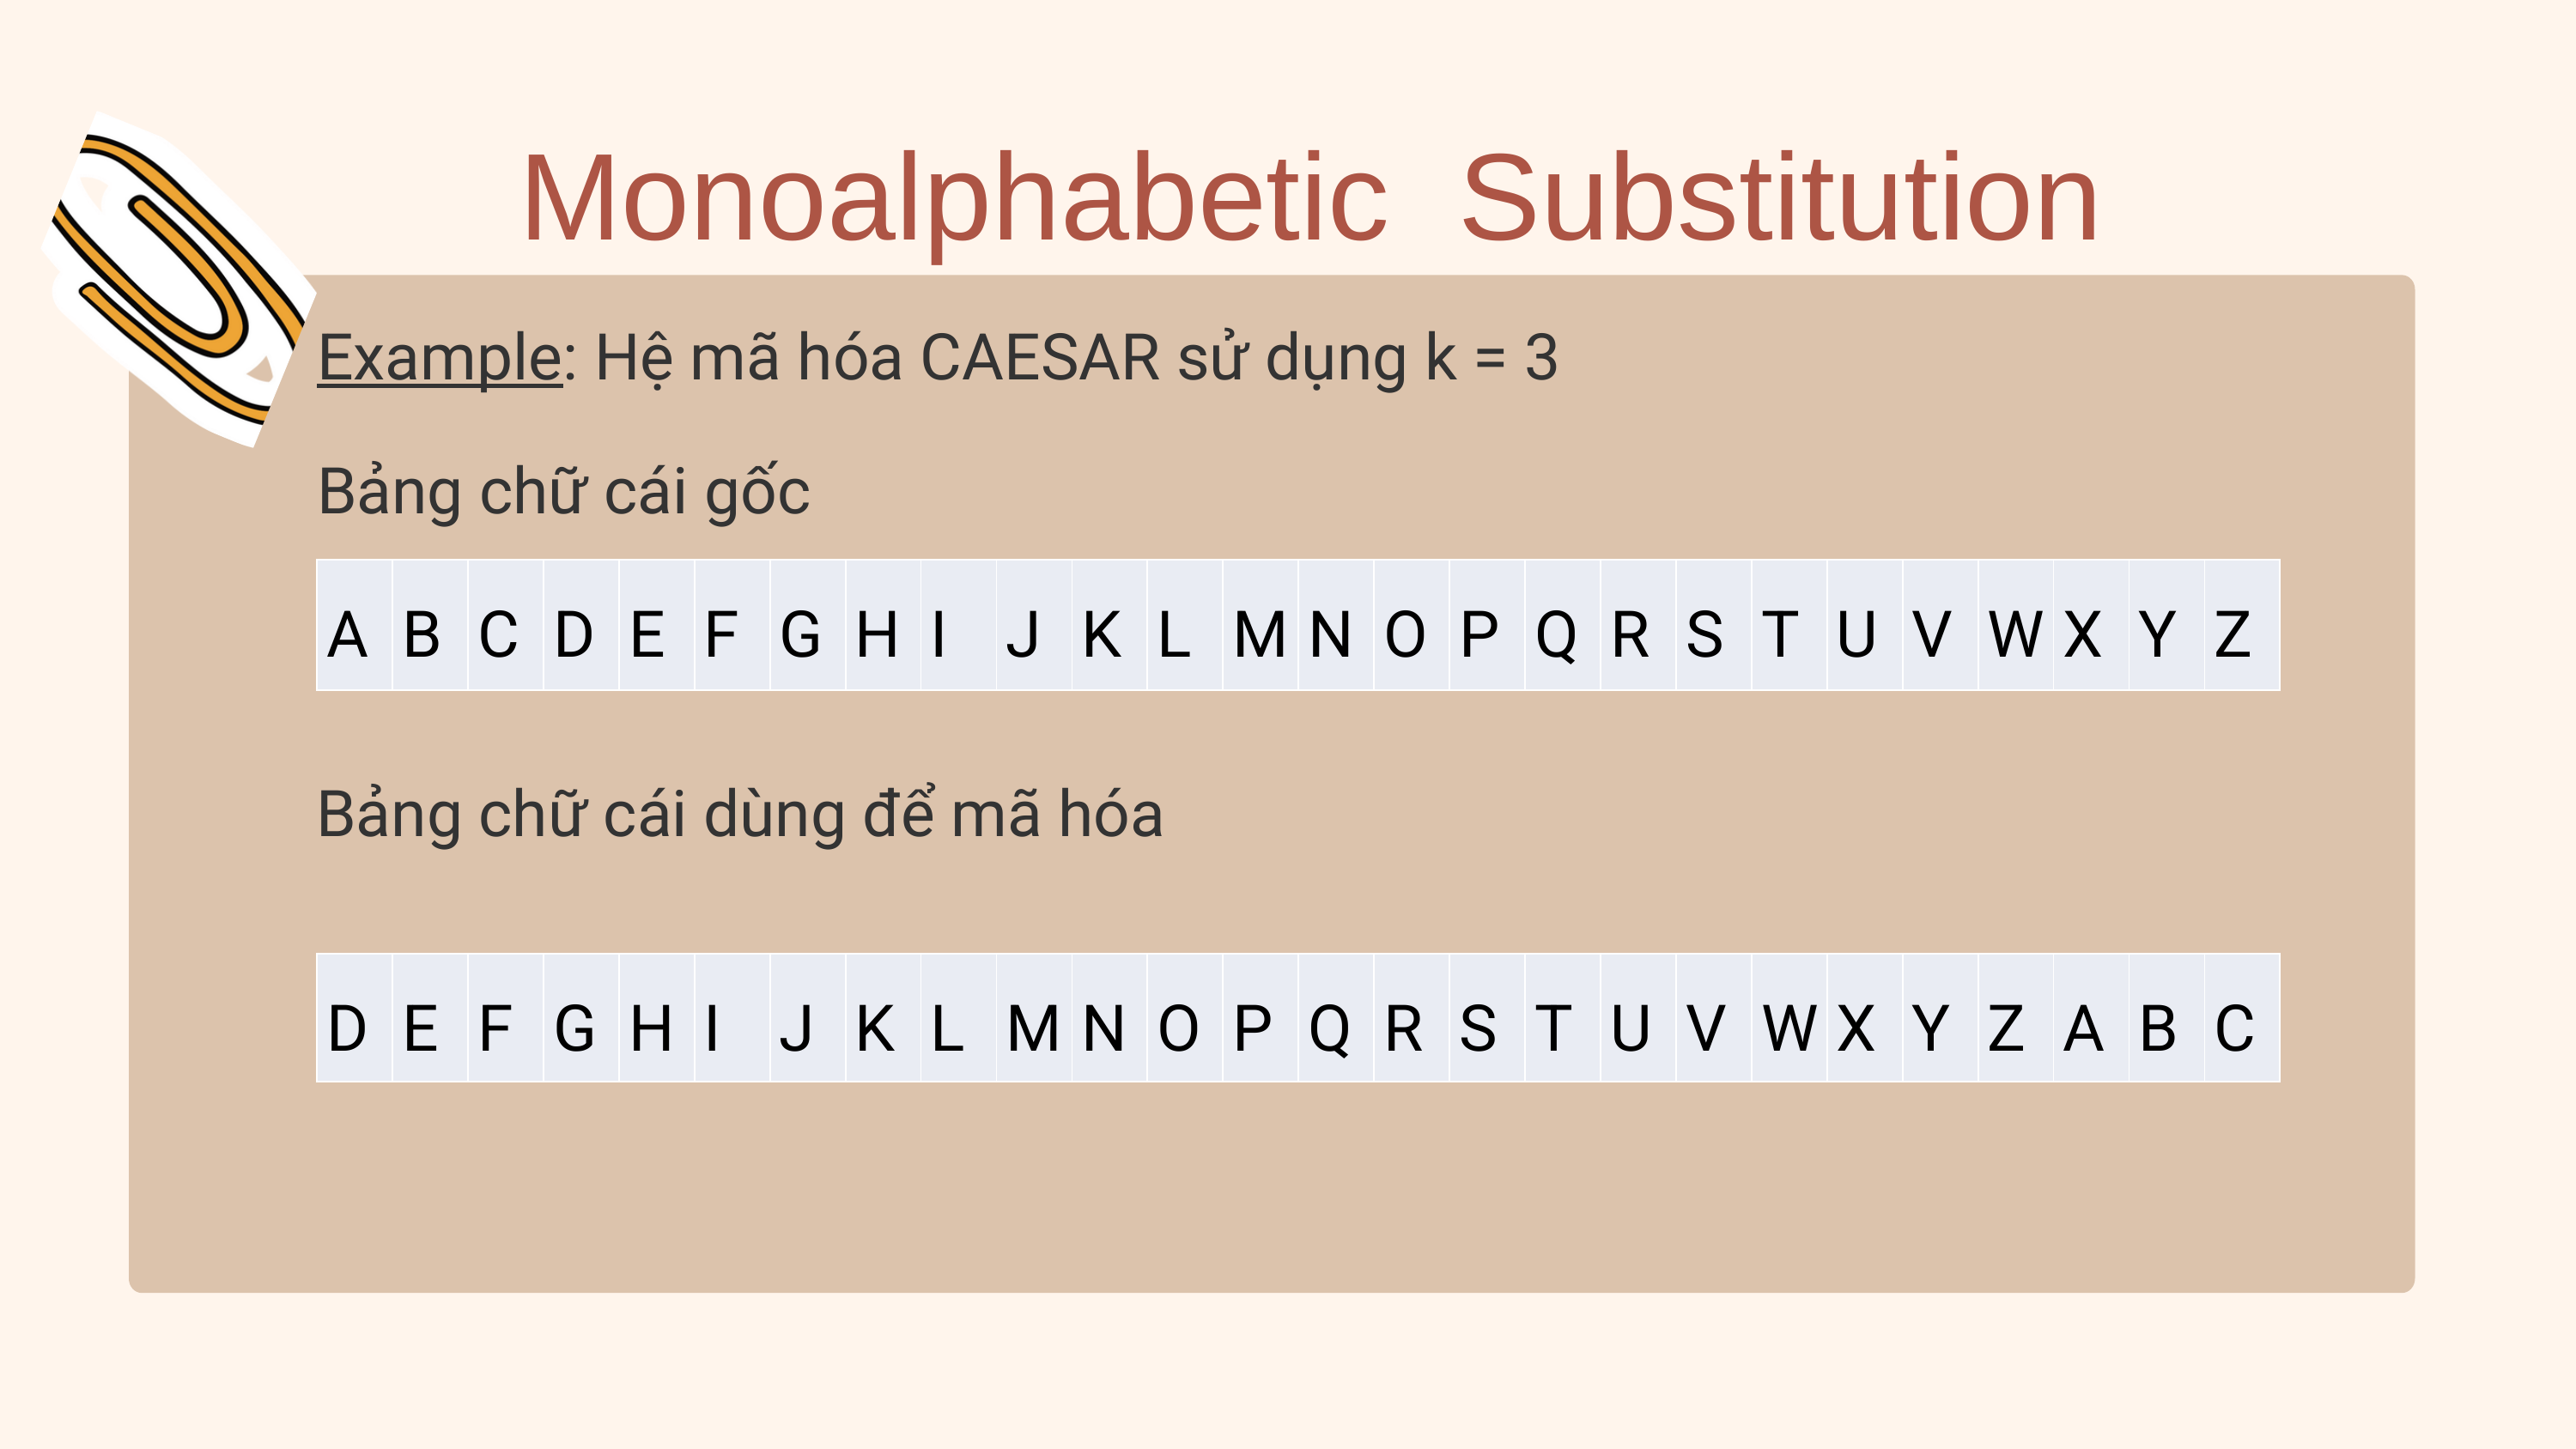

Monoalphabetic  Substitution

Example: Hệ mã hóa CAESAR sử dụng k = 3
Bảng chữ cái gốc
| A | B | C | D | E | F | G | H | I | J | K | L | M | N | O | P | Q | R | S | T | U | V | W | X | Y | Z |
| --- | --- | --- | --- | --- | --- | --- | --- | --- | --- | --- | --- | --- | --- | --- | --- | --- | --- | --- | --- | --- | --- | --- | --- | --- | --- |
Bảng chữ cái dùng để mã hóa
| D | E | F | G | H | I | J | K | L | M | N | O | P | Q | R | S | T | U | V | W | X | Y | Z | A | B | C |
| --- | --- | --- | --- | --- | --- | --- | --- | --- | --- | --- | --- | --- | --- | --- | --- | --- | --- | --- | --- | --- | --- | --- | --- | --- | --- |